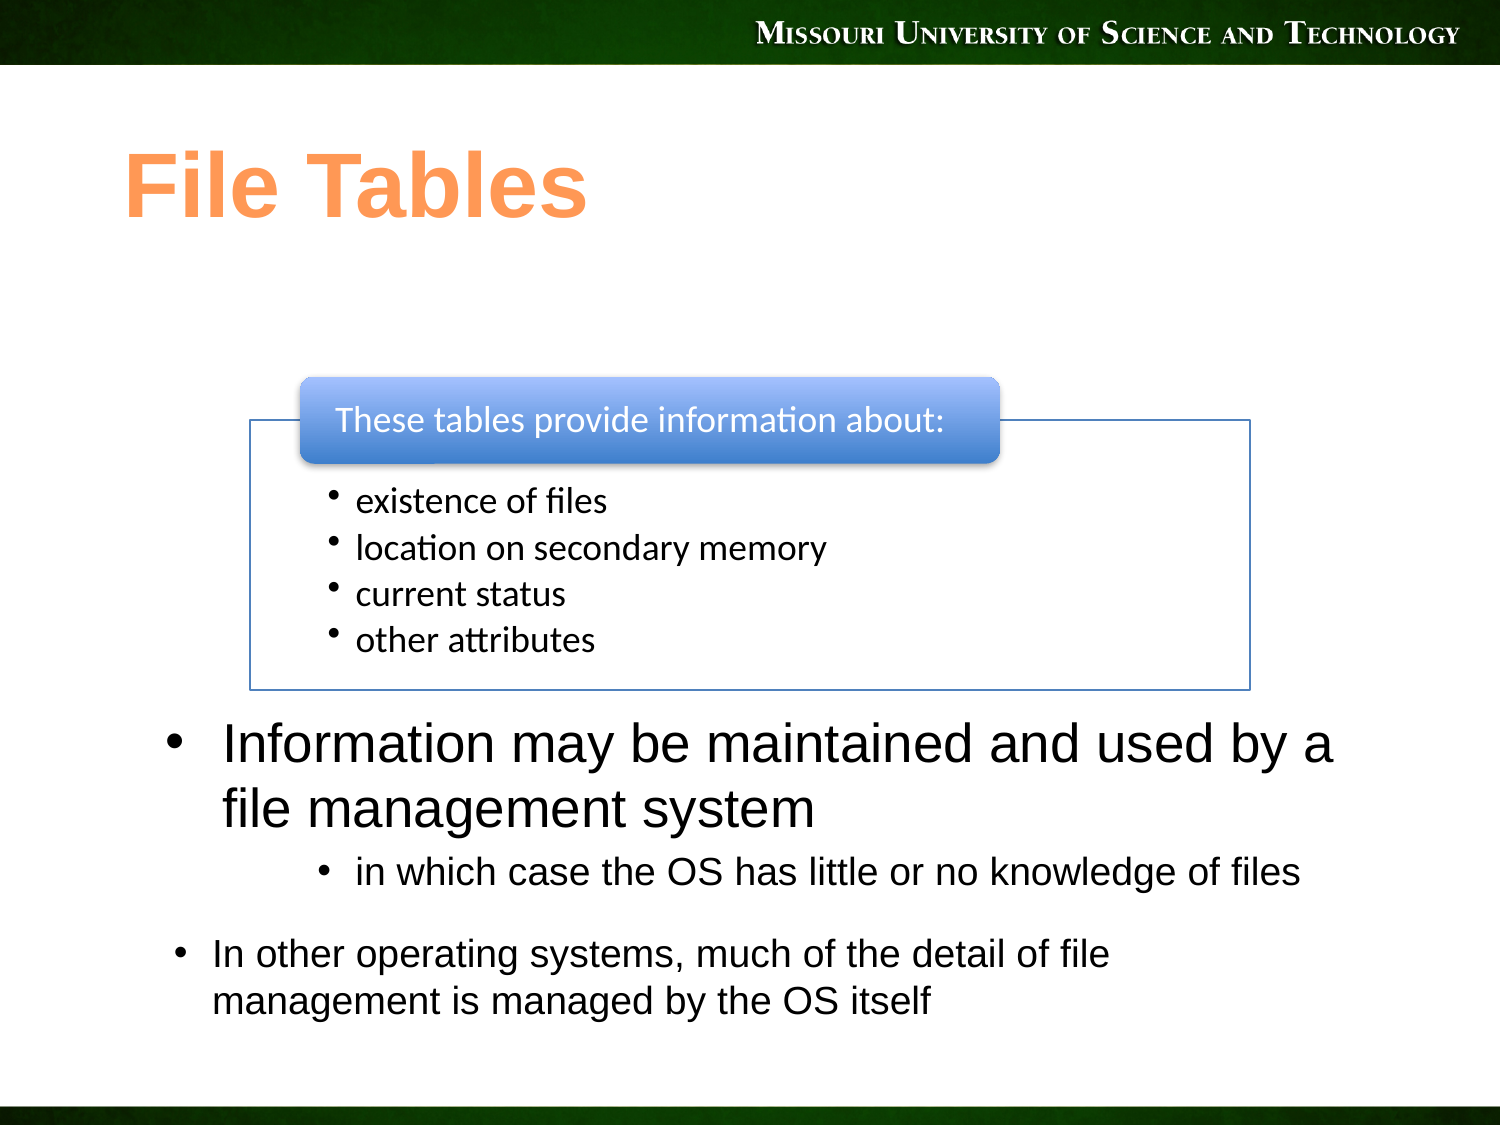

# File Tables
existence of files
location on secondary memory
current status
other attributes
These tables provide information about:
Information may be maintained and used by a file management system
in which case the OS has little or no knowledge of files
In other operating systems, much of the detail of file management is managed by the OS itself